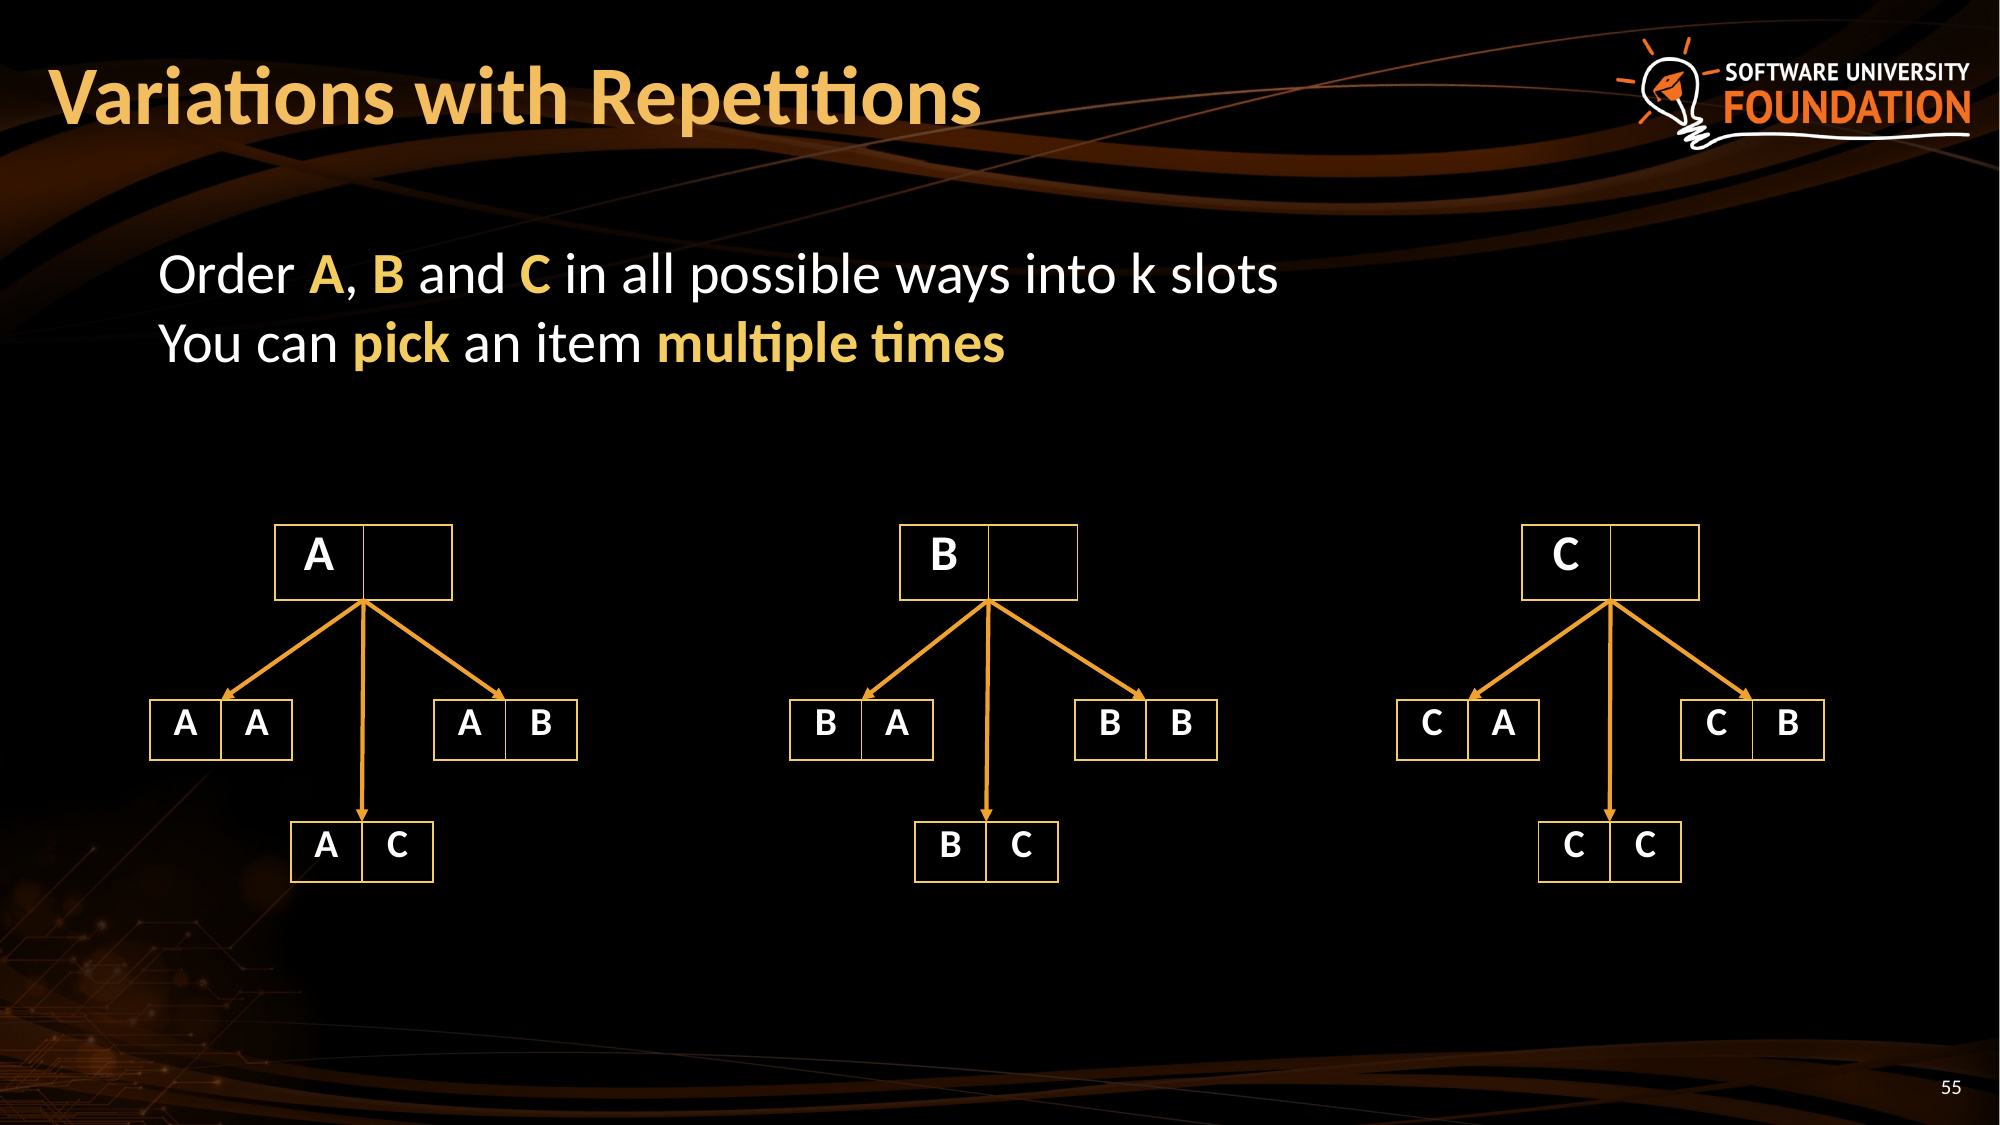

# Variations with Repetitions
Order A, B and C in all possible ways into k slots
You can pick an item multiple times
| A |  |
| --- | --- |
| B |  |
| --- | --- |
| C |  |
| --- | --- |
| A | A |
| --- | --- |
| A | B |
| --- | --- |
| B | A |
| --- | --- |
| B | B |
| --- | --- |
| C | A |
| --- | --- |
| C | B |
| --- | --- |
| A | C |
| --- | --- |
| B | C |
| --- | --- |
| C | C |
| --- | --- |
55